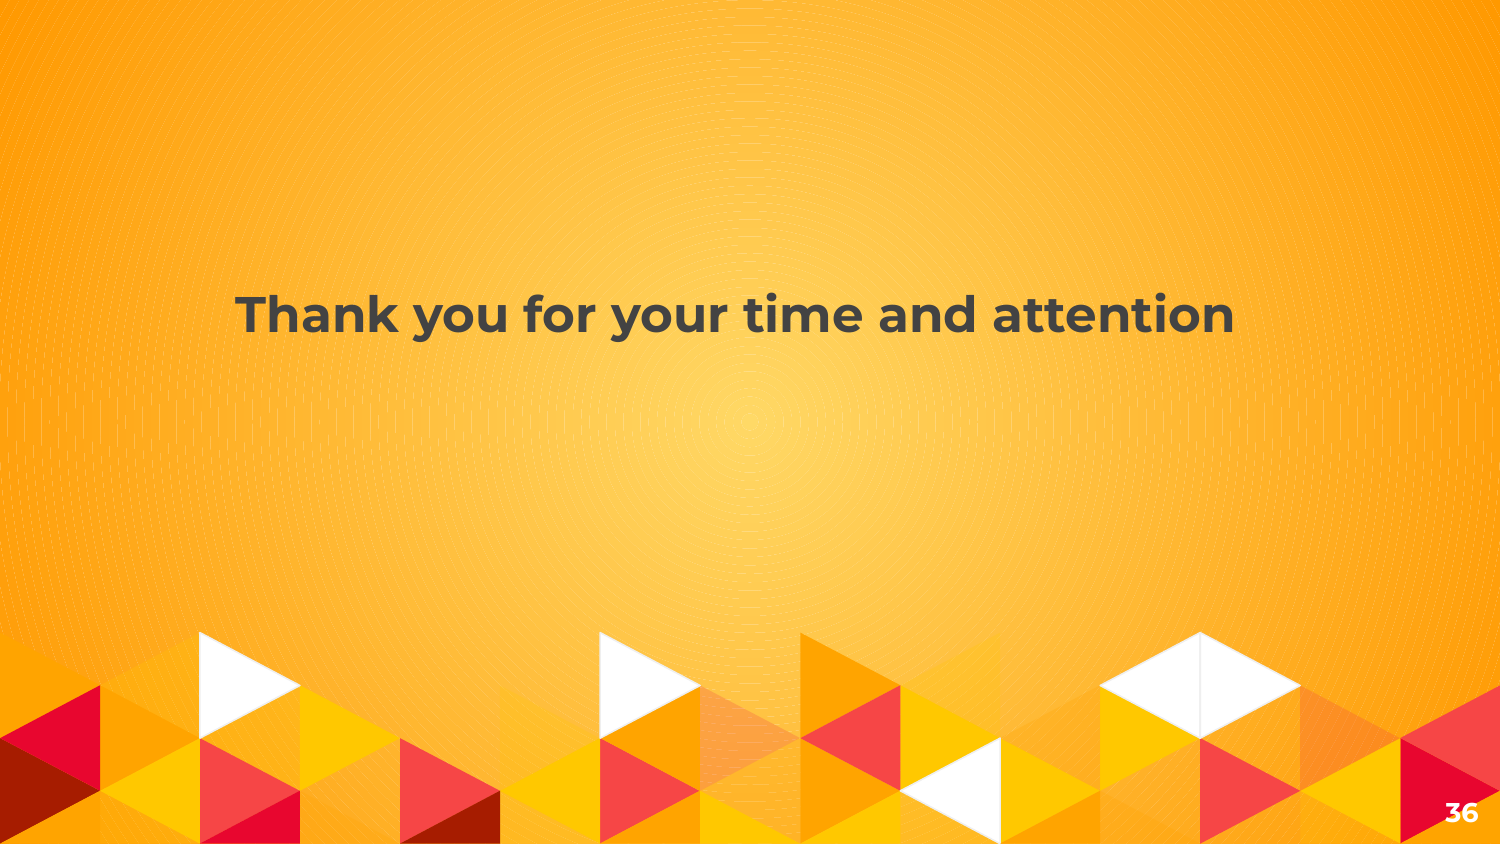

Thank you for your time and attention
36